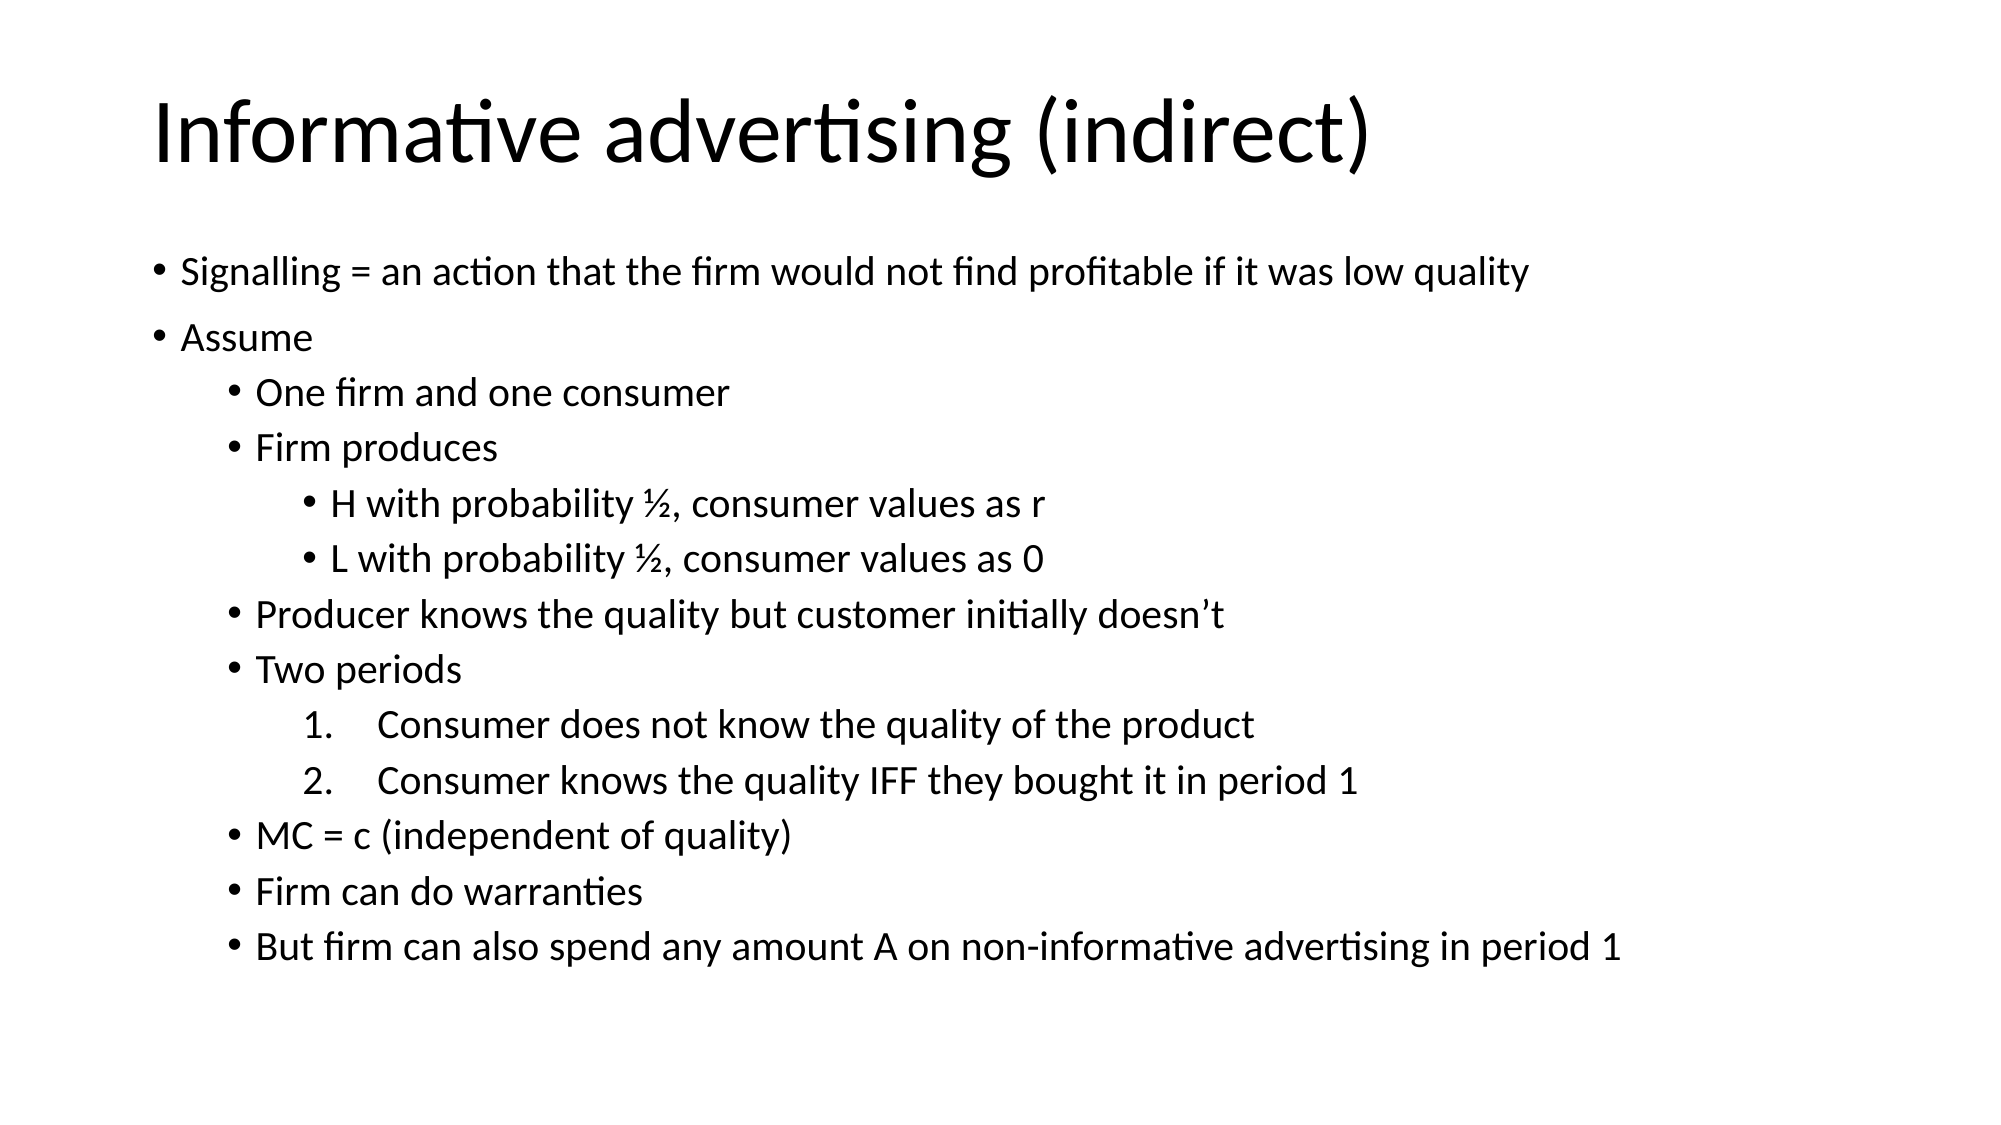

# Informative advertising (indirect)
Signalling = an action that the firm would not find profitable if it was low quality
Assume
One firm and one consumer
Firm produces
H with probability ½, consumer values as r
L with probability ½, consumer values as 0
Producer knows the quality but customer initially doesn’t
Two periods
Consumer does not know the quality of the product
Consumer knows the quality IFF they bought it in period 1
MC = c (independent of quality)
Firm can do warranties
But firm can also spend any amount A on non-informative advertising in period 1